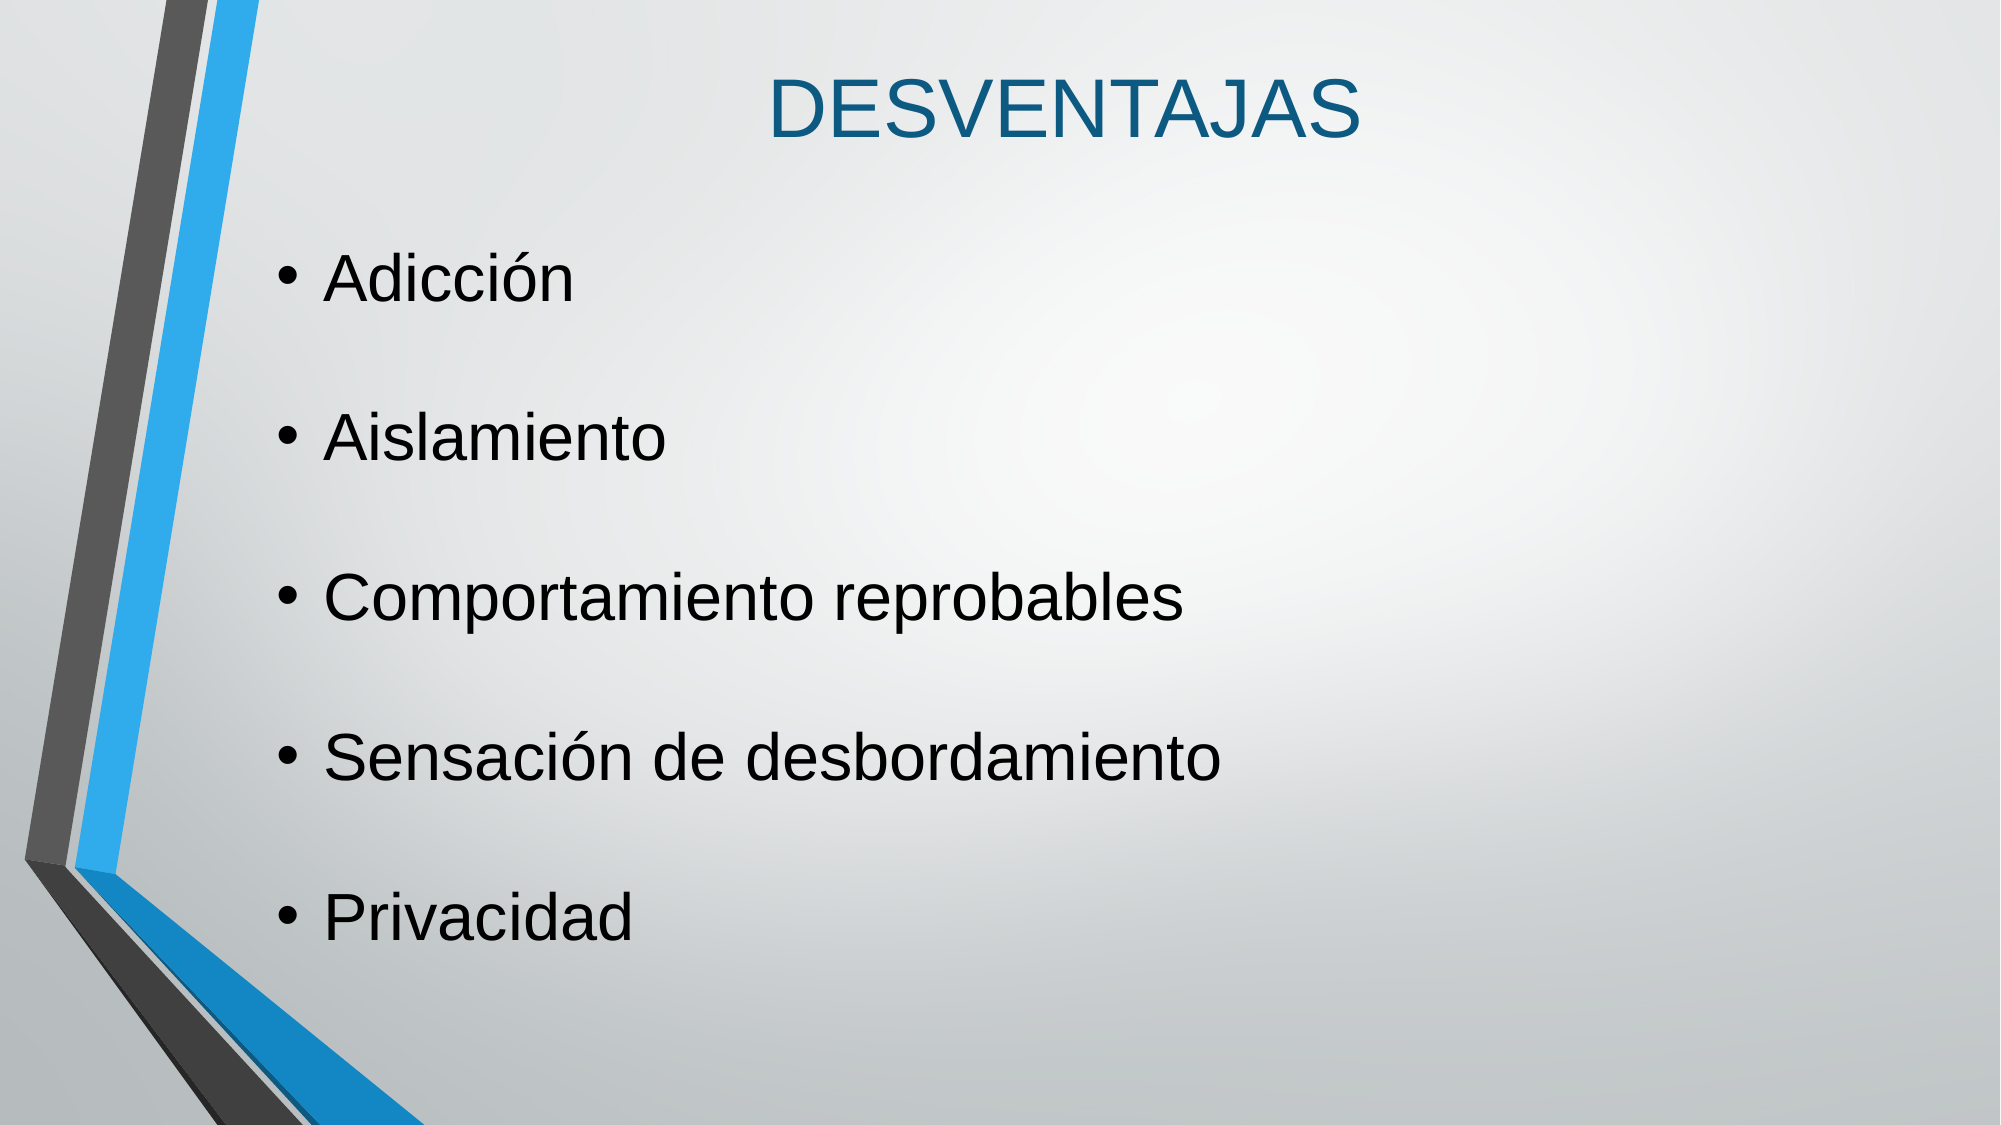

# DESVENTAJAS
Adicción

Aislamiento

Comportamiento reprobables

Sensación de desbordamiento

Privacidad